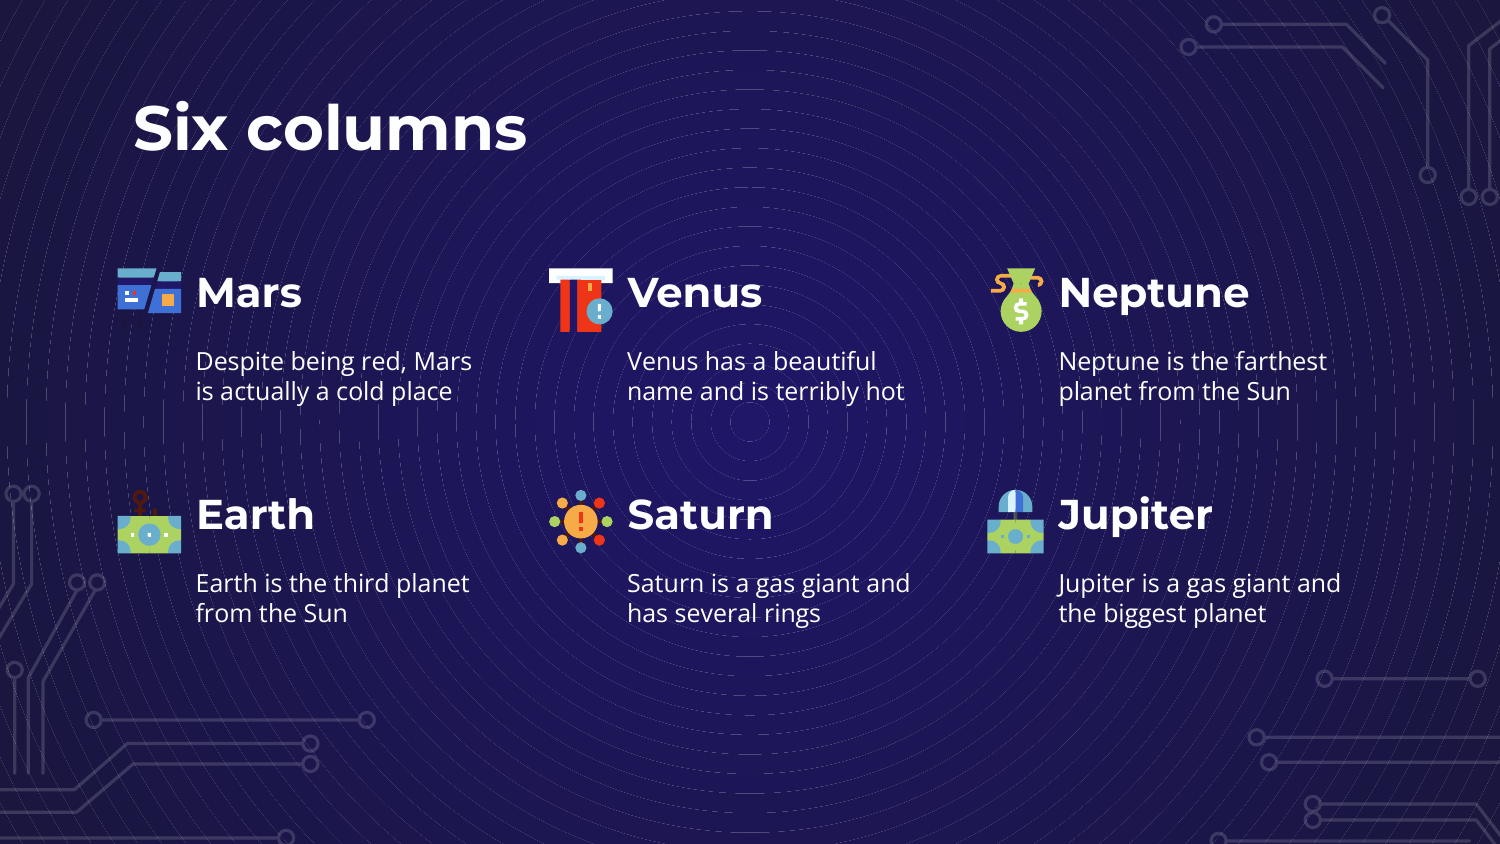

# Six columns

Mars
Venus
Neptune
Despite being red, Mars is actually a cold place
Venus has a beautiful name and is terribly hot
Neptune is the farthest planet from the Sun

Jupiter
Earth
Saturn
Earth is the third planet from the Sun
Saturn is a gas giant and has several rings
Jupiter is a gas giant and the biggest planet